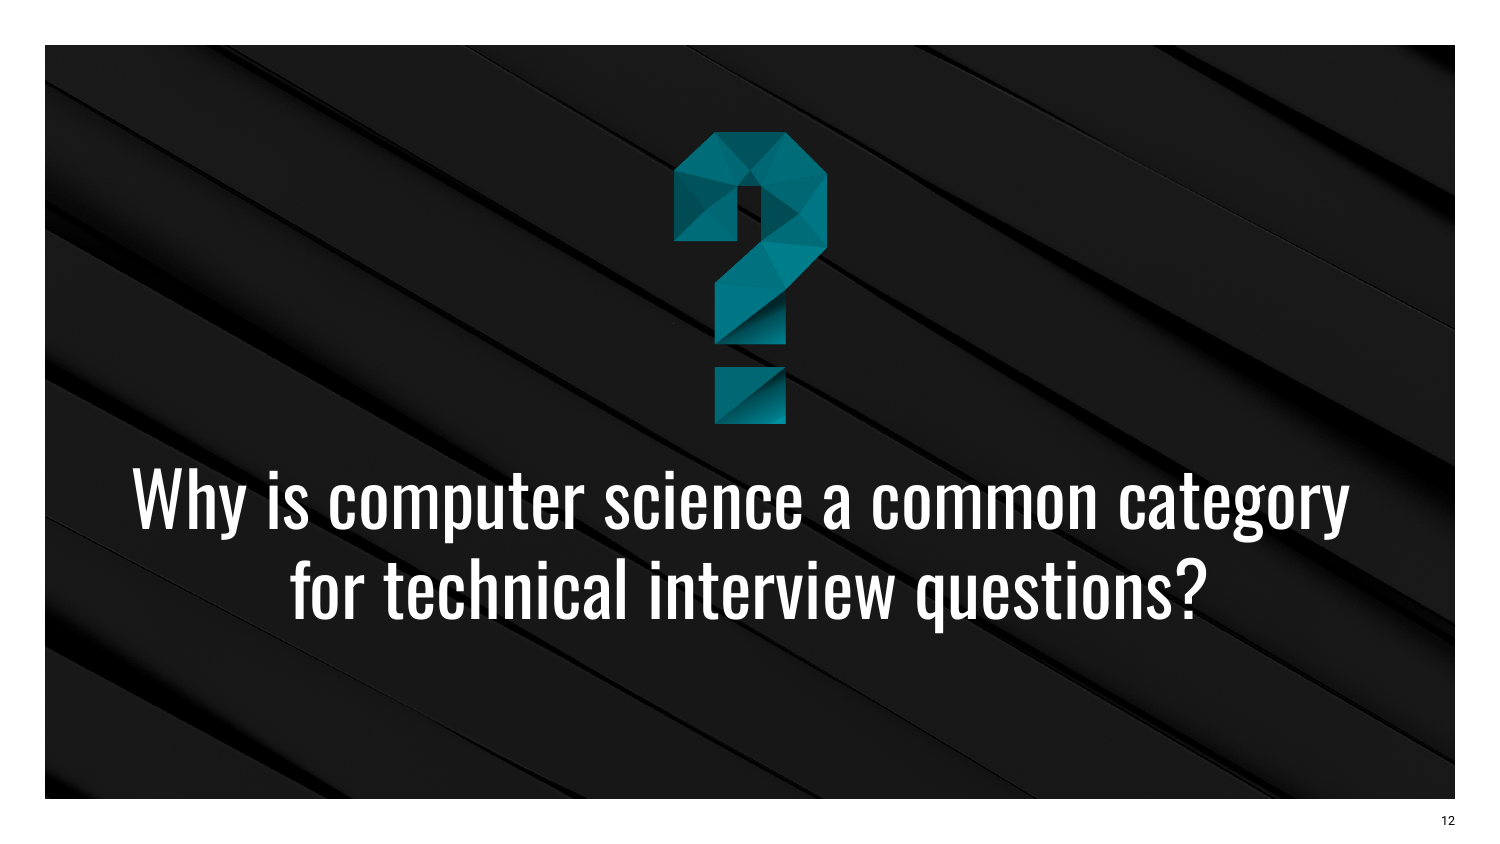

# Why is computer science a common category for technical interview questions?